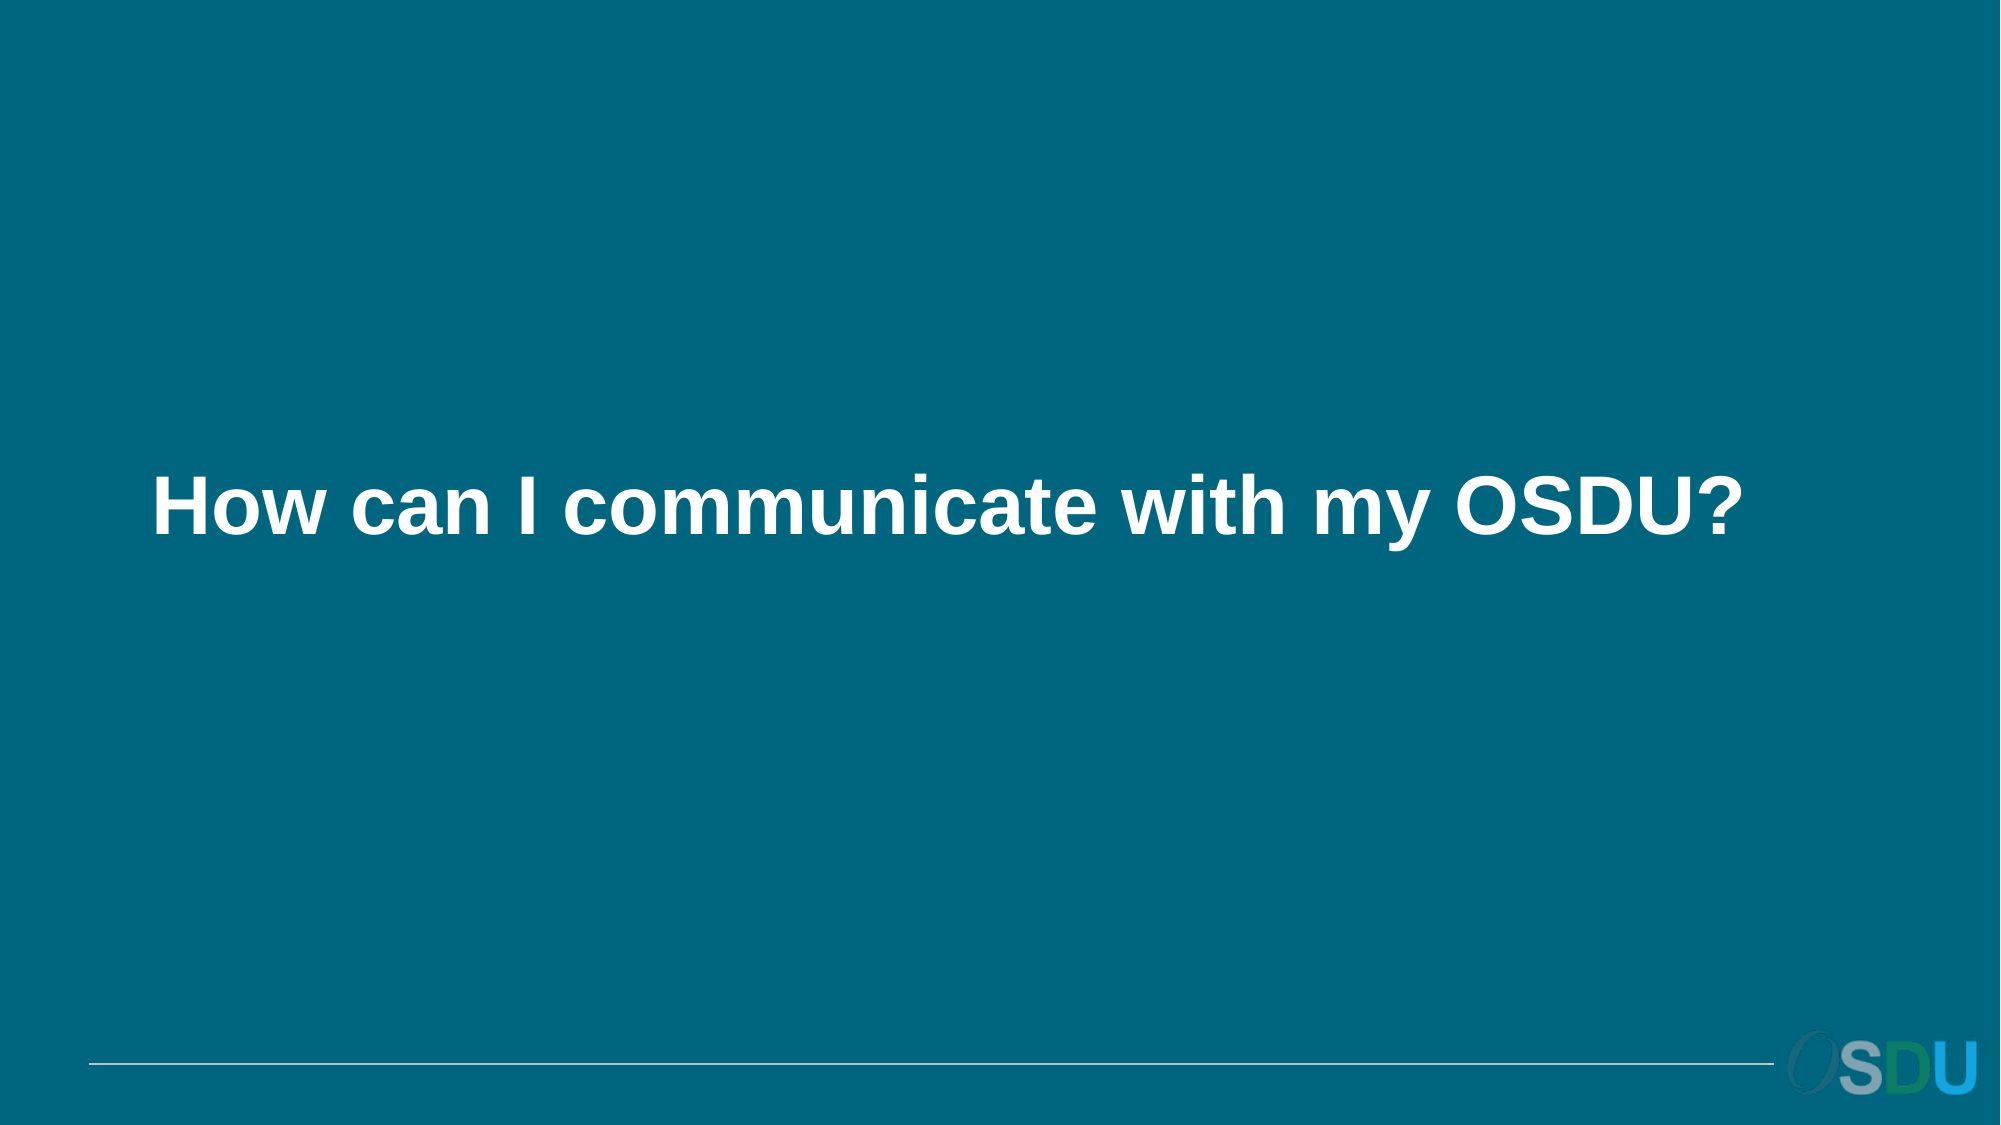

# How can I communicate with my OSDU?